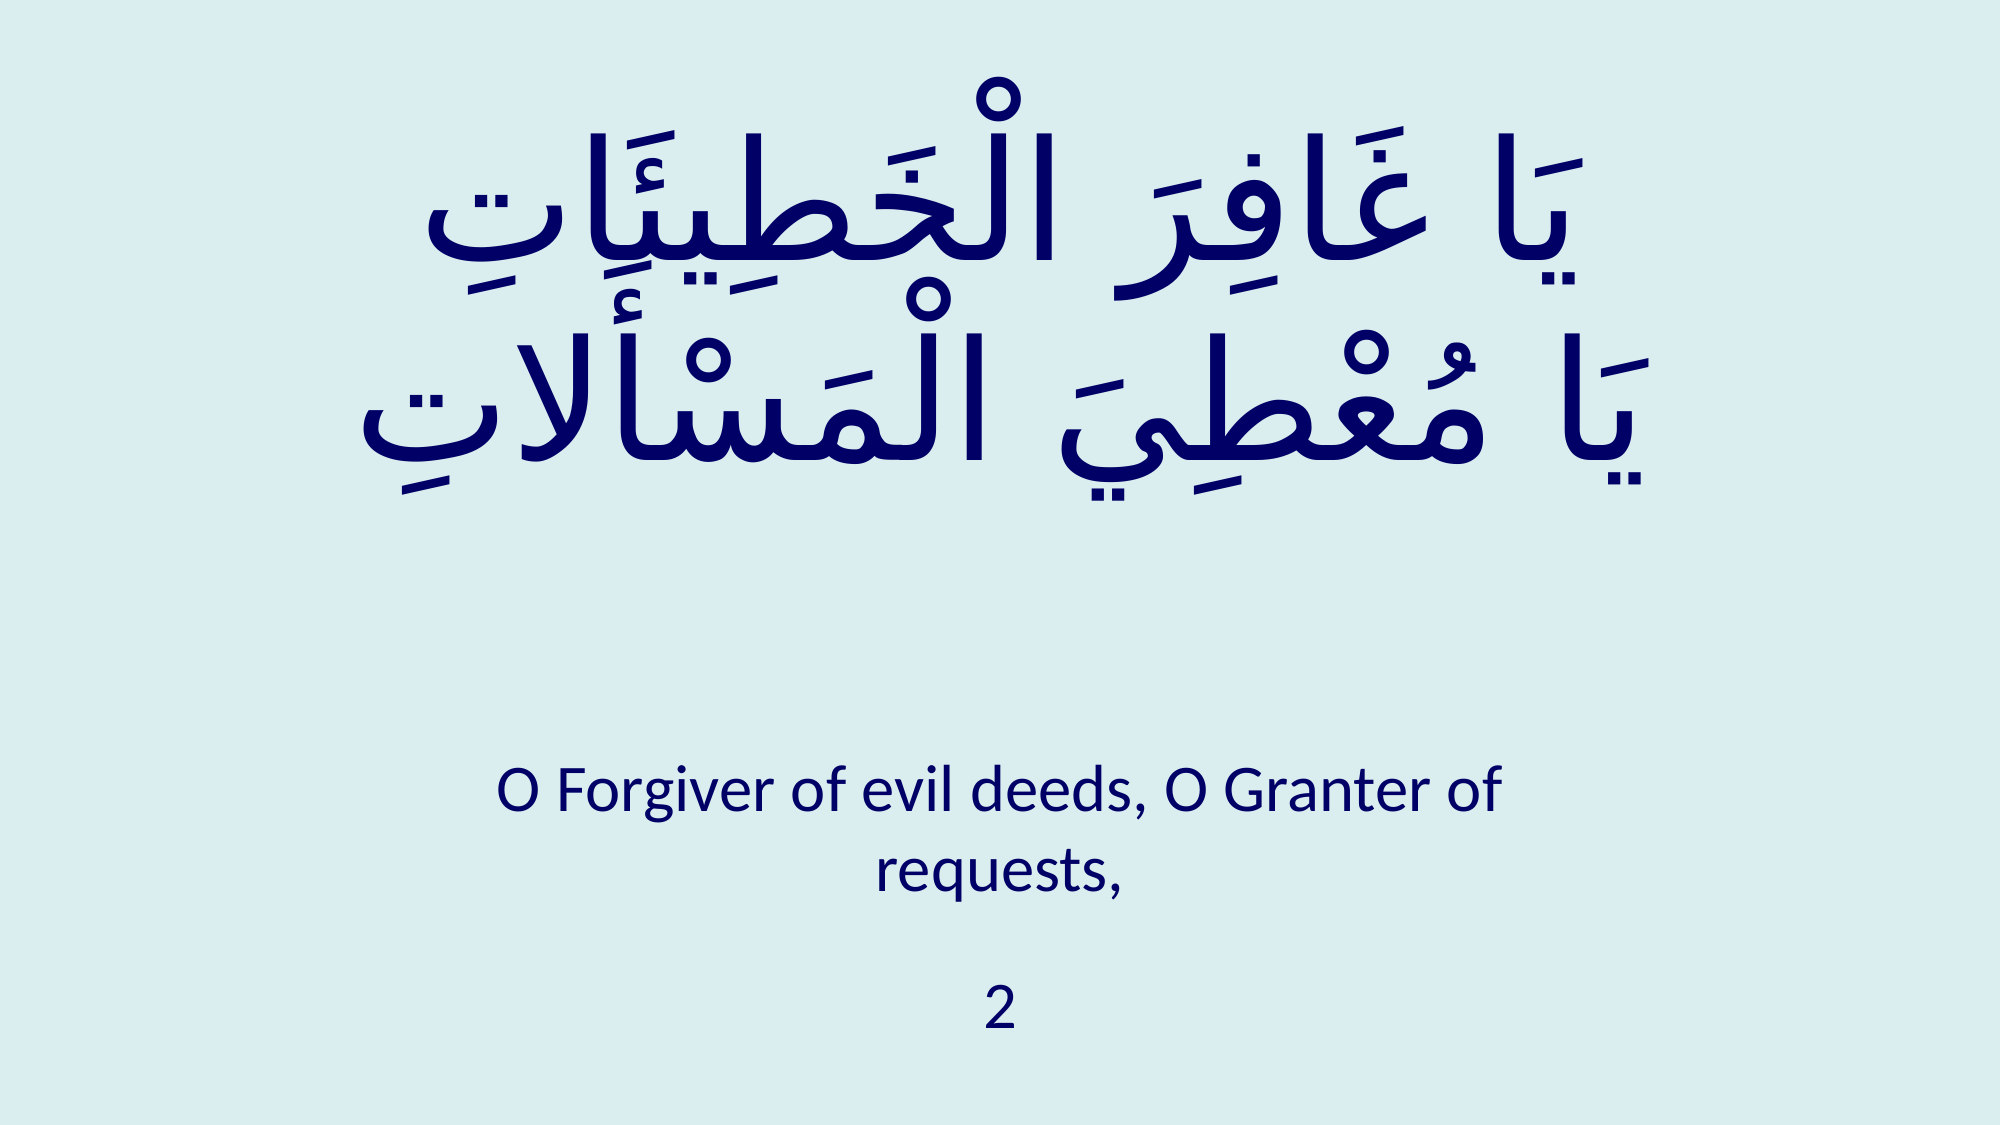

# يَا غَافِرَ الْخَطِيئَاتِ يَا مُعْطِيَ الْمَسْأَلاتِ
O Forgiver of evil deeds, O Granter of requests,
2